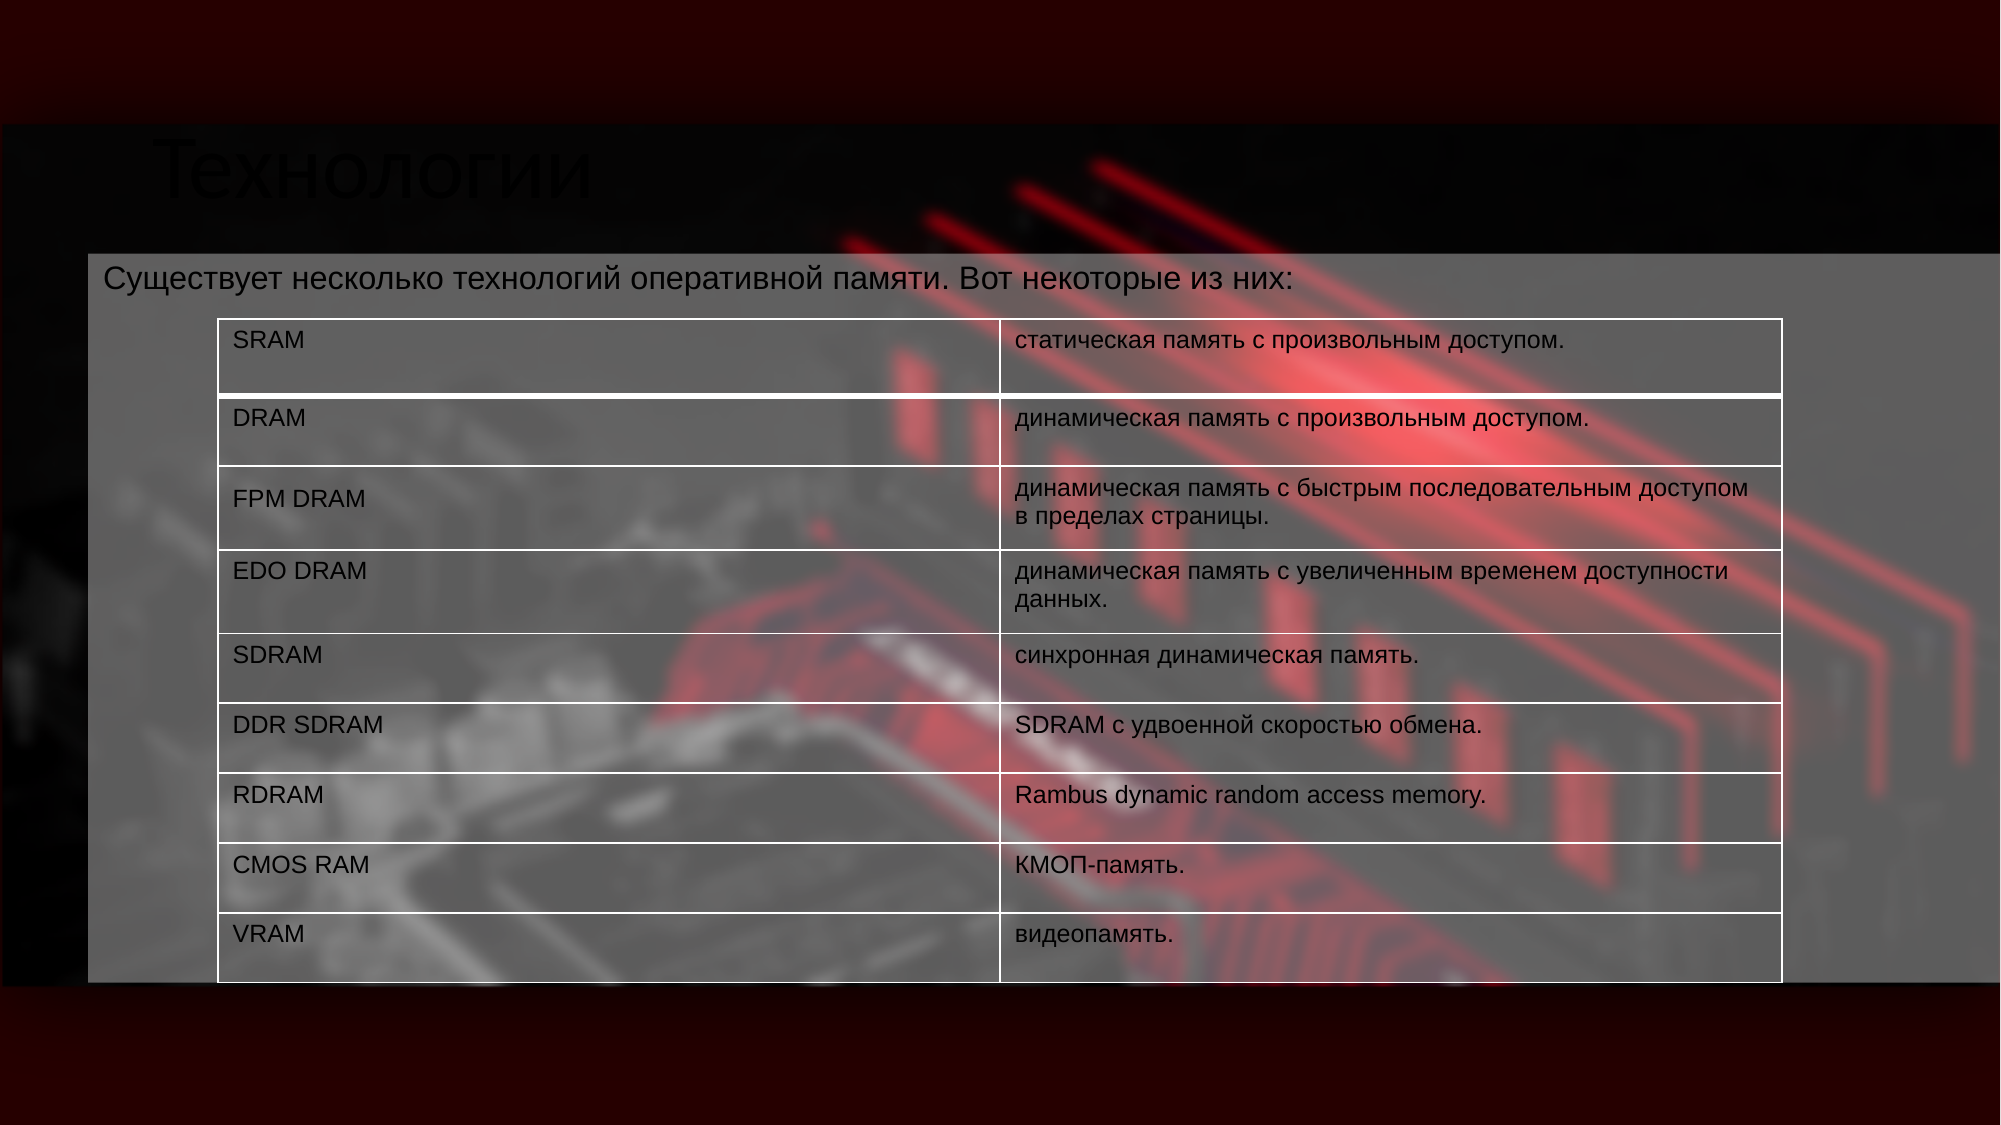

# Технологии
Существует несколько технологий оперативной памяти. Вот некоторые из них:

| SRAM | статическая память с произвольным доступом. |
| --- | --- |
| DRAM | динамическая память с произвольным доступом. |
| FPM DRAM | динамическая память с быстрым последовательным доступом в пределах страницы. |
| EDO DRAM | динамическая память с увеличенным временем доступности данных. |
| SDRAM | синхронная динамическая память. |
| DDR SDRAM | SDRAM с удвоенной скоростью обмена. |
| RDRAM | Rambus dynamic random access memory. |
| CMOS RAM | КМОП-память. |
| VRAM | видеопамять. |